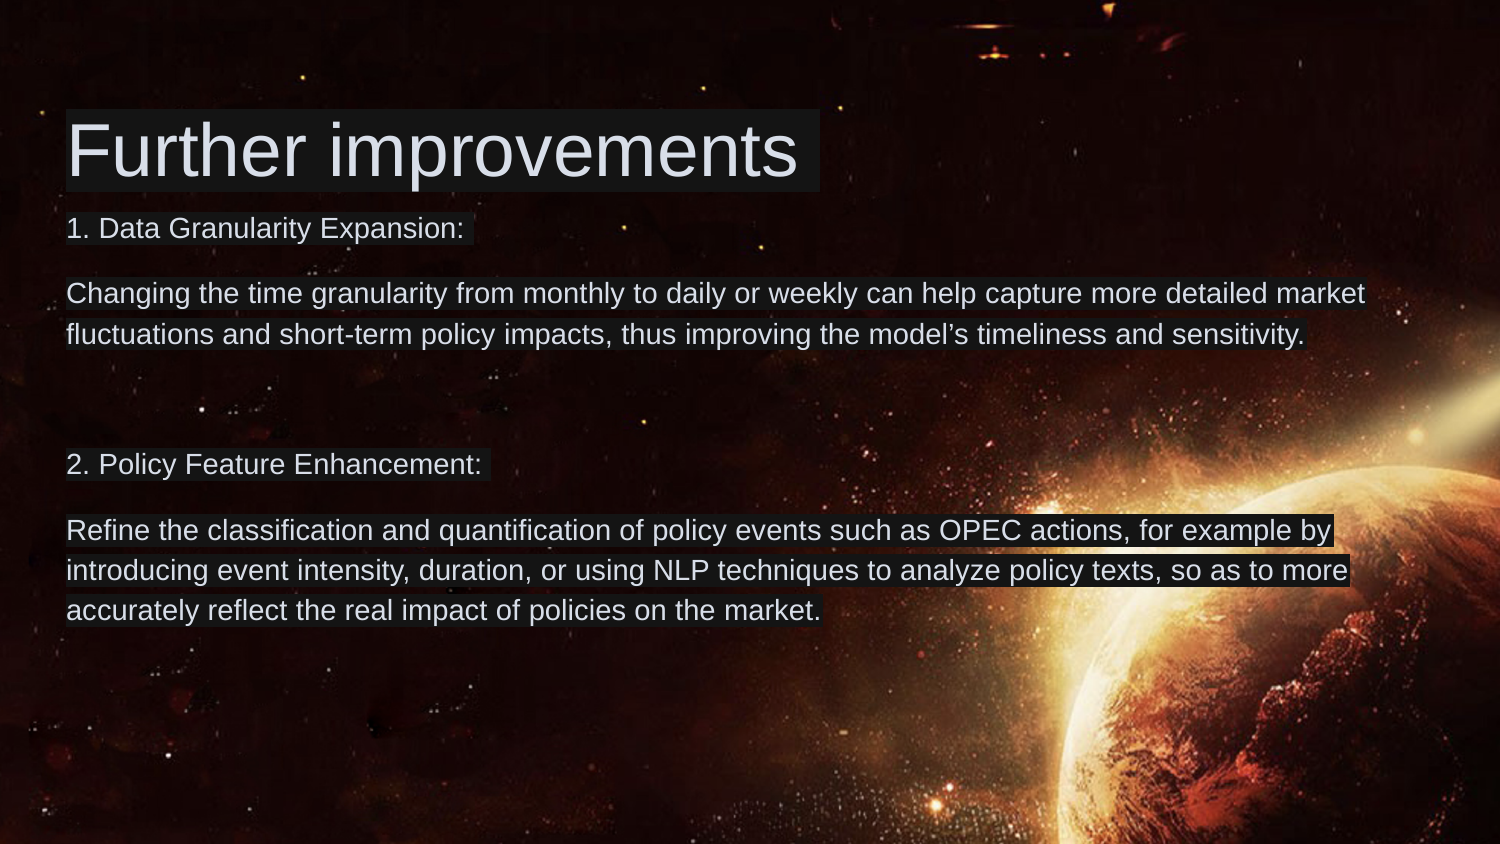

# Further improvements
1. Data Granularity Expansion:
Changing the time granularity from monthly to daily or weekly can help capture more detailed market fluctuations and short-term policy impacts, thus improving the model’s timeliness and sensitivity.

2. Policy Feature Enhancement:
Refine the classification and quantification of policy events such as OPEC actions, for example by introducing event intensity, duration, or using NLP techniques to analyze policy texts, so as to more accurately reflect the real impact of policies on the market.